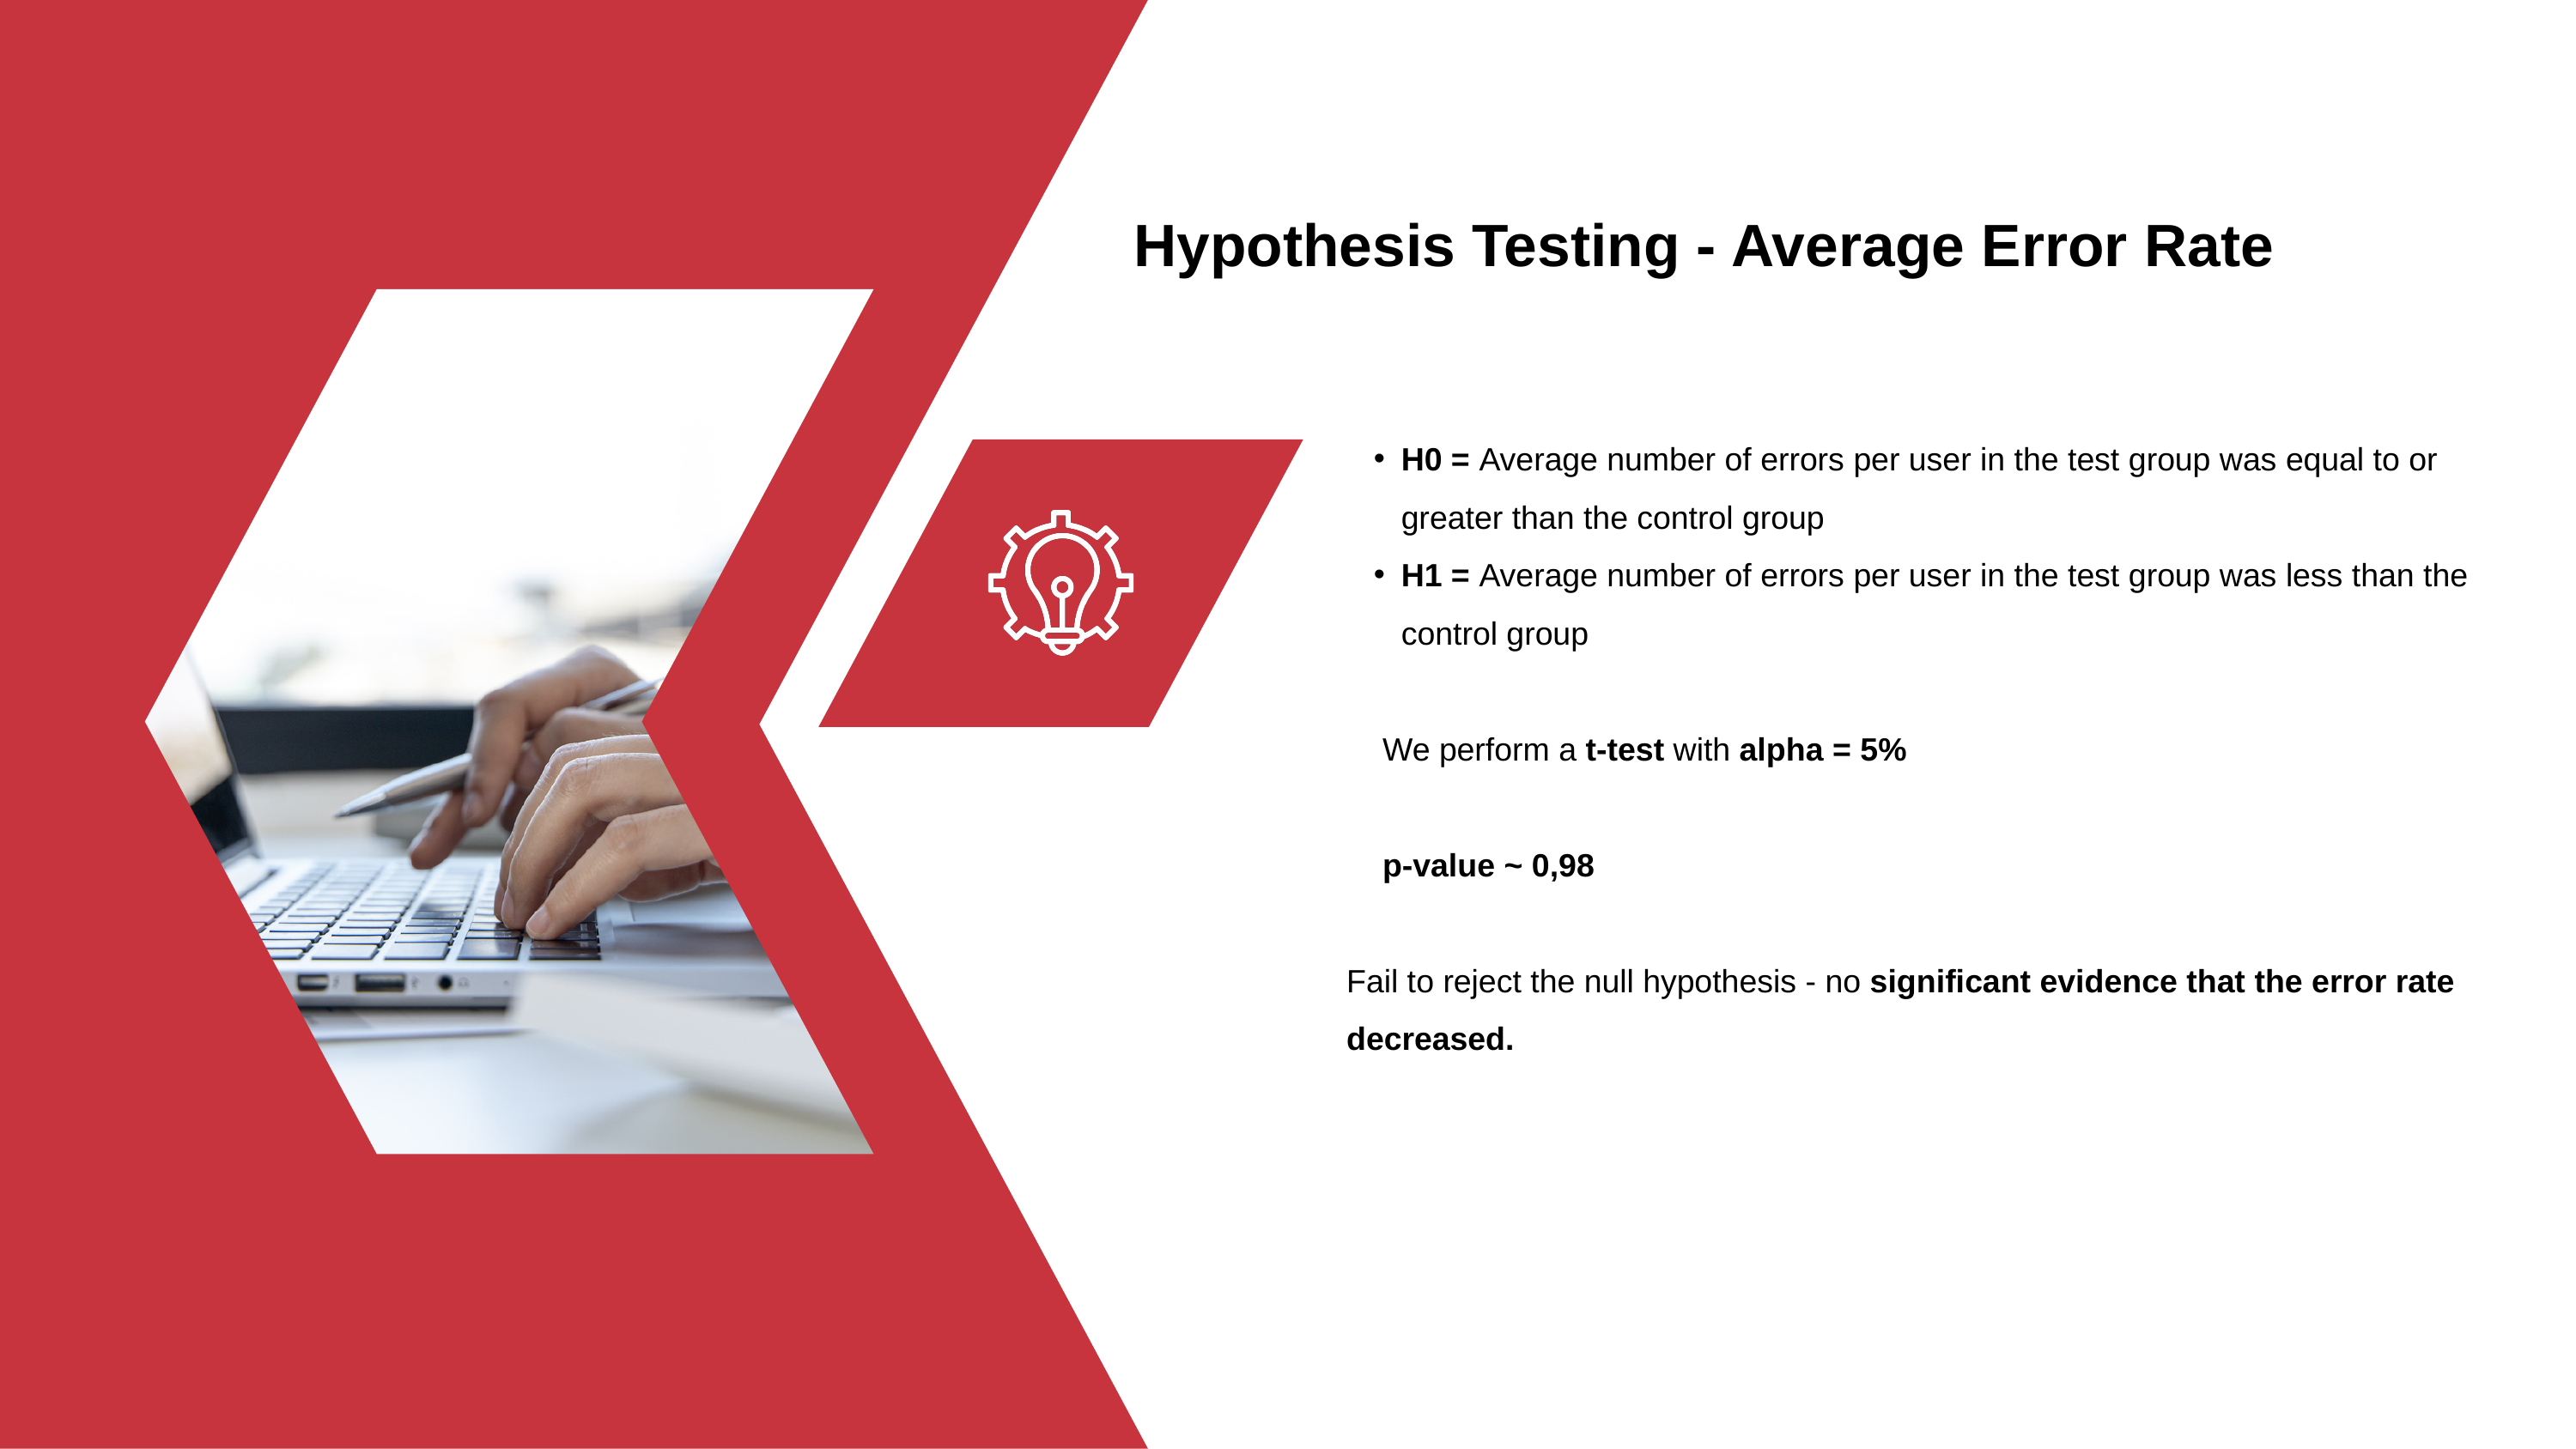

Hypothesis Testing - Average Error Rate

H0 = Average number of errors per user in the test group was equal to or greater than the control group
H1 = Average number of errors per user in the test group was less than the control group

    We perform a t-test with alpha = 5%

    p-value ~ 0,98

Fail to reject the null hypothesis - no significant evidence that the error rate decreased.